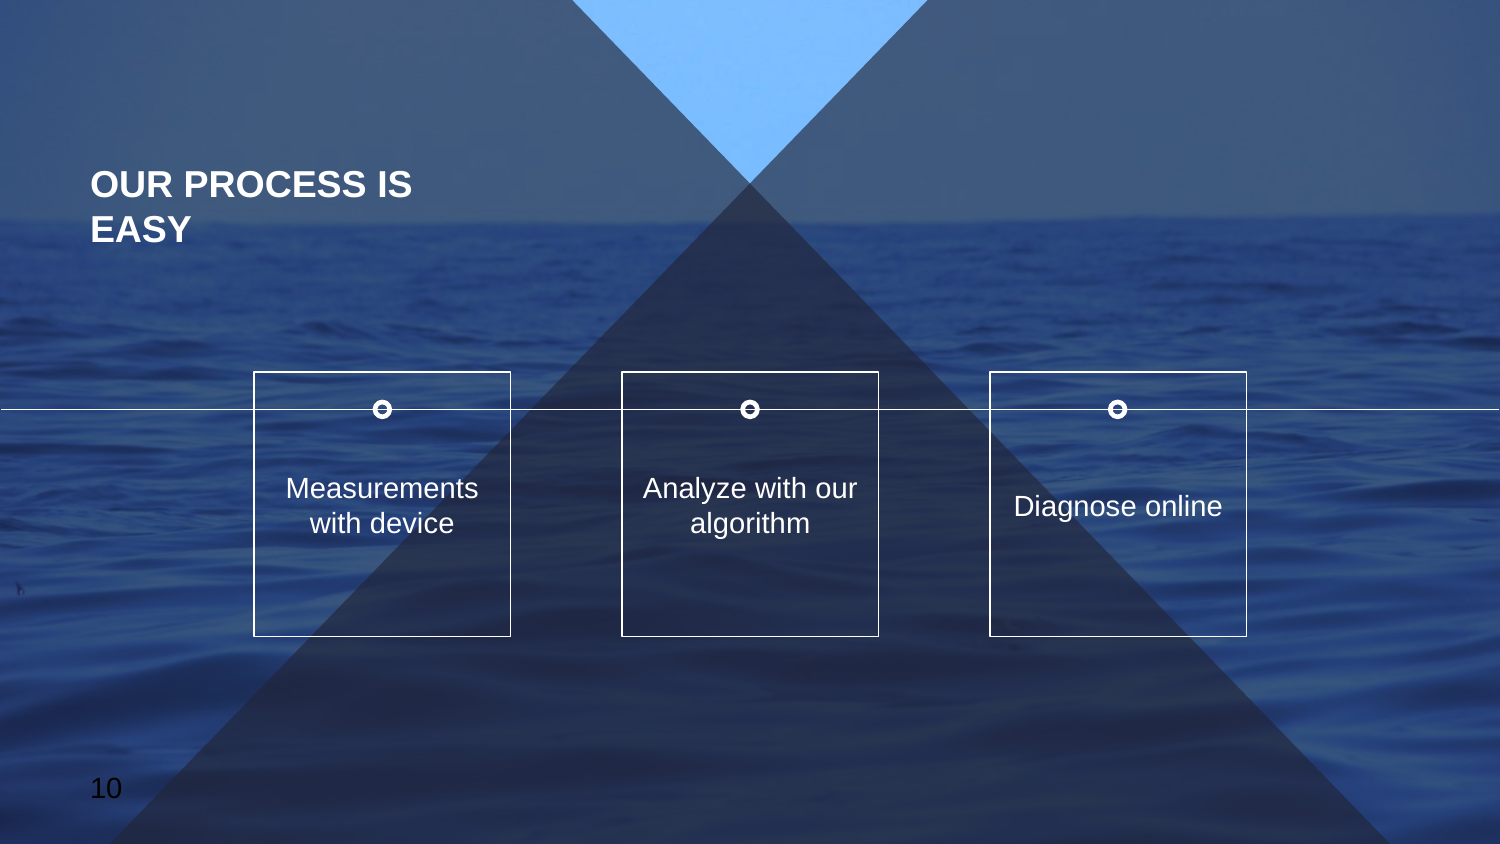

OUR PROCESS IS EASY
Measurements with device
Diagnose online
Analyze with our algorithm

10